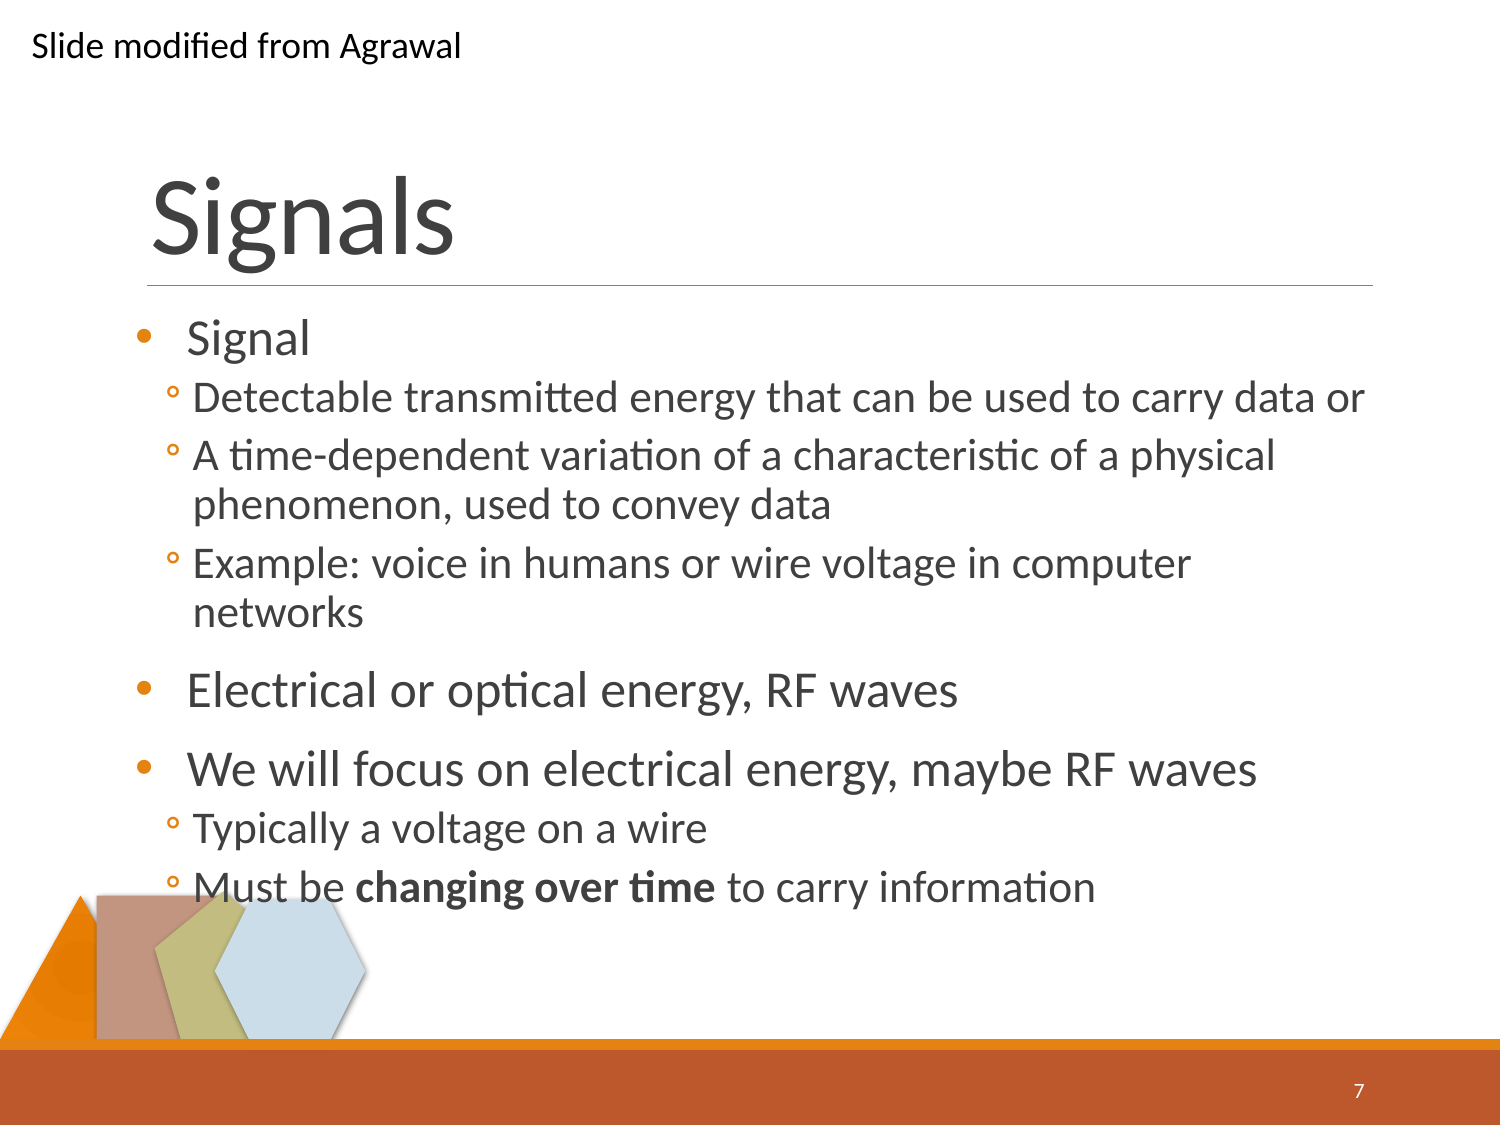

Slide modified from Agrawal
# Signals
Signal
Detectable transmitted energy that can be used to carry data or
A time-dependent variation of a characteristic of a physical phenomenon, used to convey data
Example: voice in humans or wire voltage in computer networks
Electrical or optical energy, RF waves
We will focus on electrical energy, maybe RF waves
Typically a voltage on a wire
Must be changing over time to carry information

7